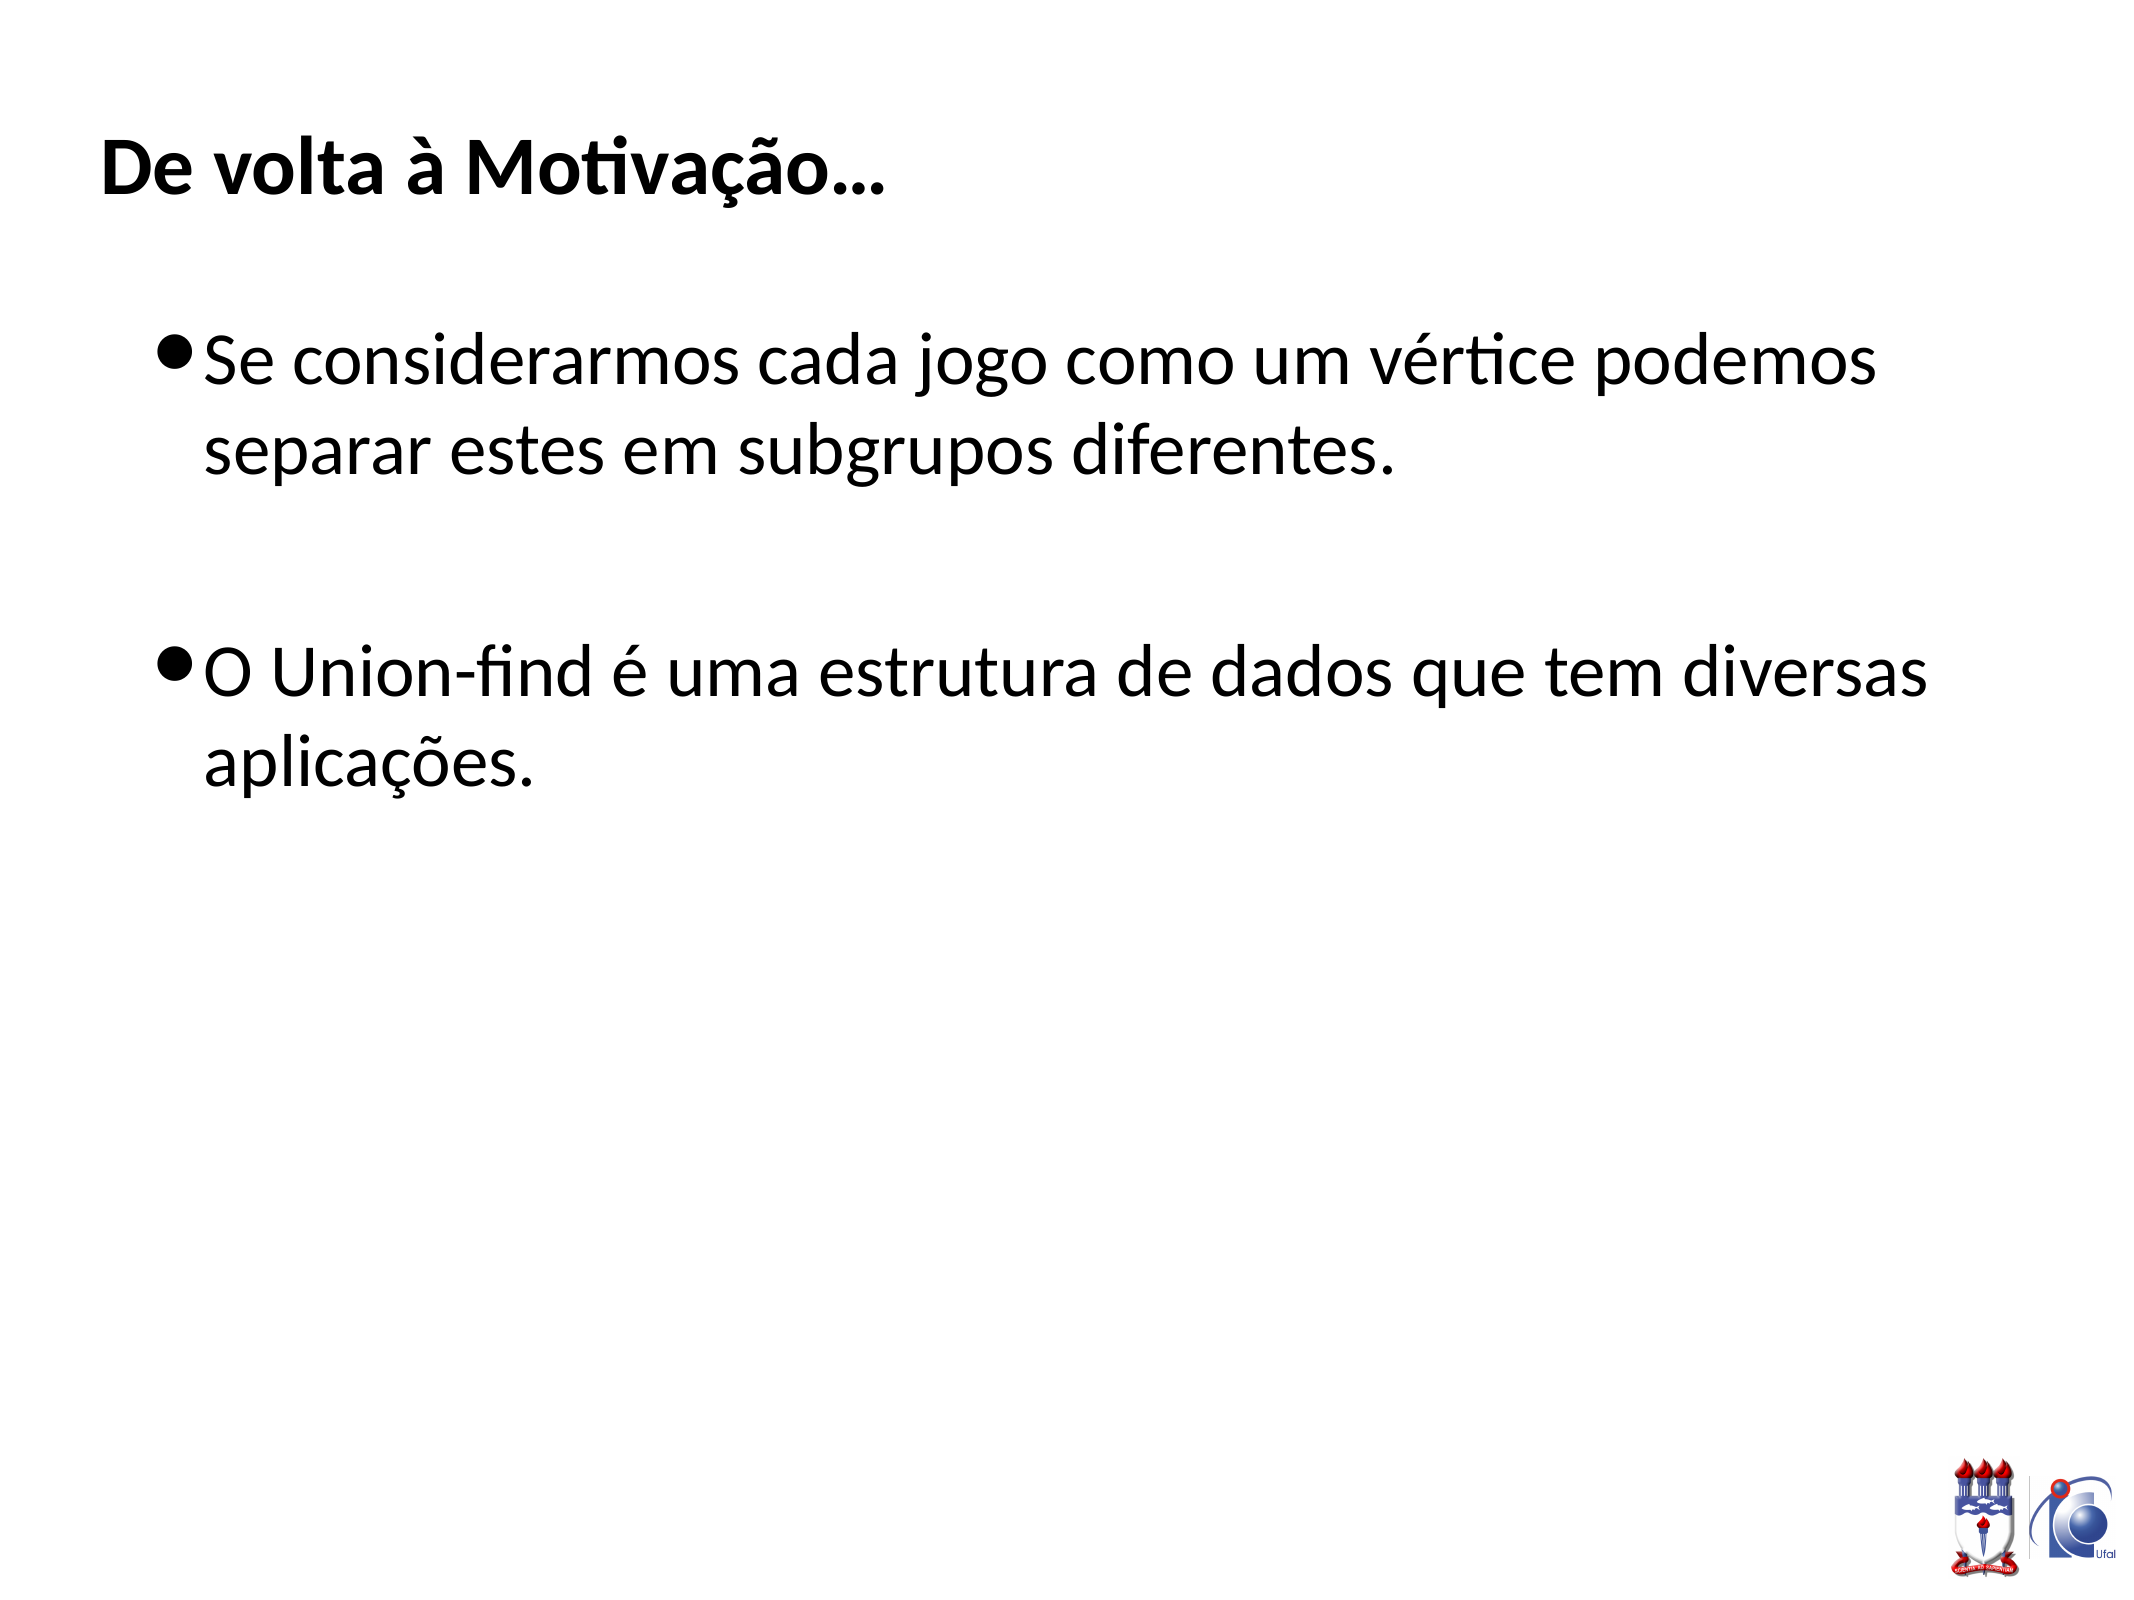

# De volta à Motivação…
Se considerarmos cada jogo como um vértice podemos separar estes em subgrupos diferentes.

O Union-find é uma estrutura de dados que tem diversas aplicações.